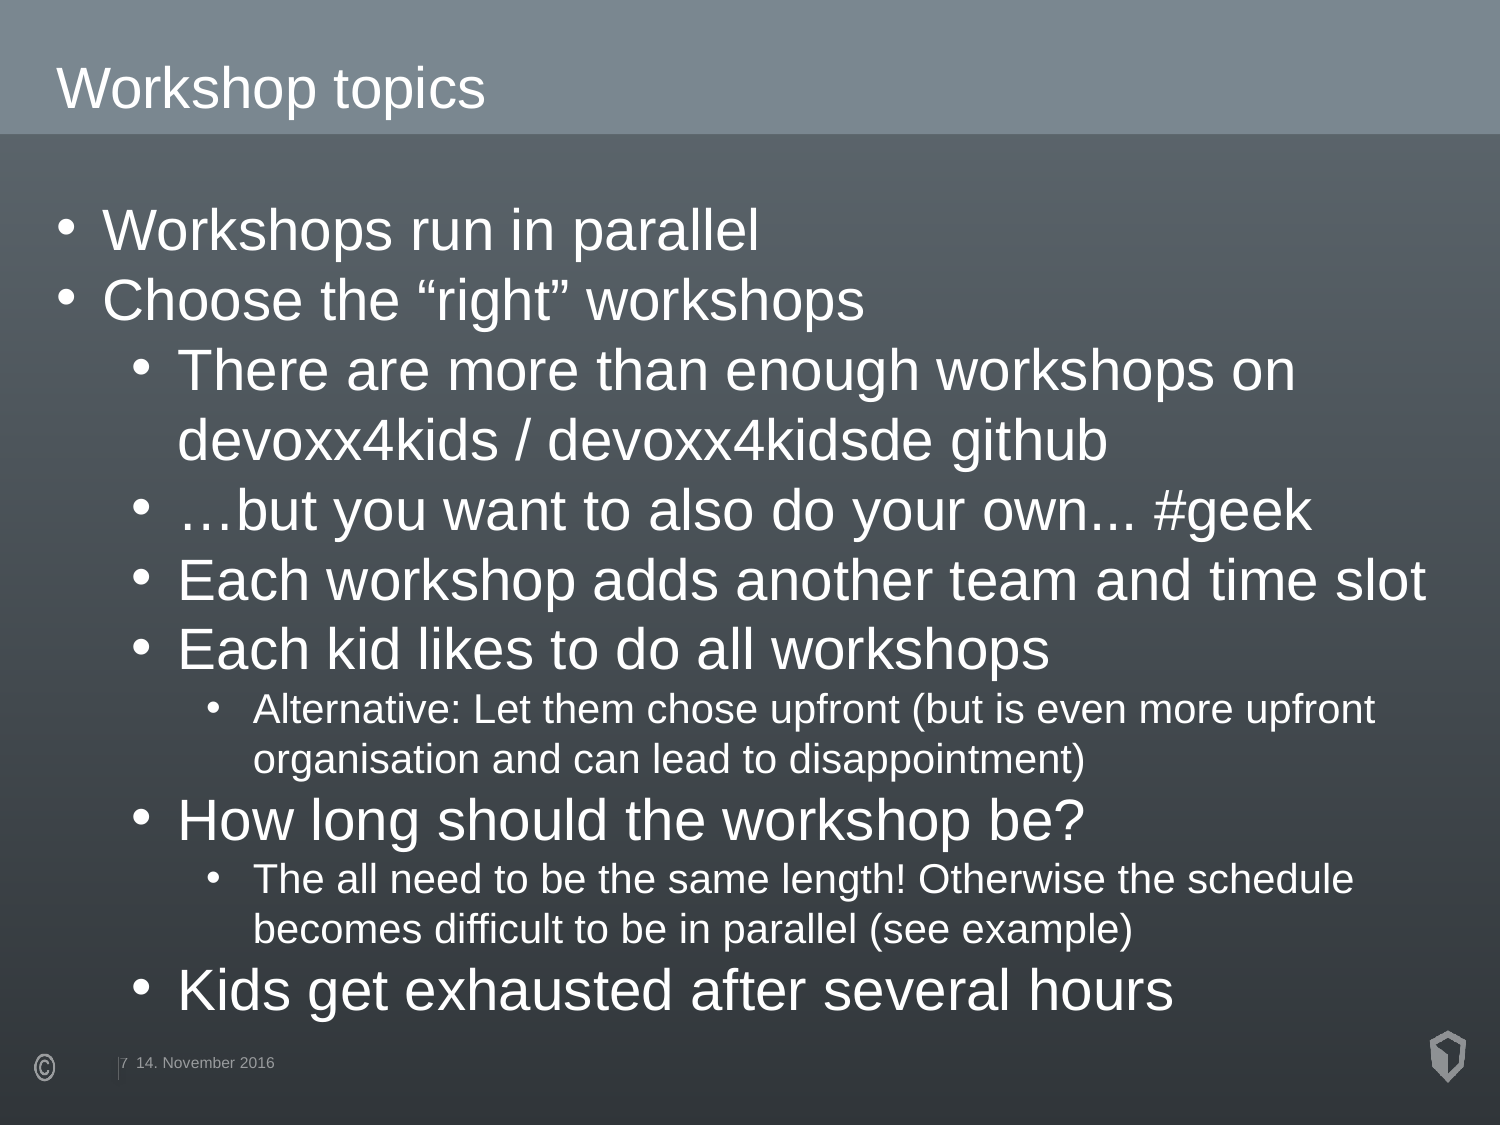

Workshop topics
Workshops run in parallel
Choose the “right” workshops
There are more than enough workshops on devoxx4kids / devoxx4kidsde github
…but you want to also do your own... #geek
Each workshop adds another team and time slot
Each kid likes to do all workshops
Alternative: Let them chose upfront (but is even more upfront organisation and can lead to disappointment)
How long should the workshop be?
The all need to be the same length! Otherwise the schedule becomes difficult to be in parallel (see example)
Kids get exhausted after several hours